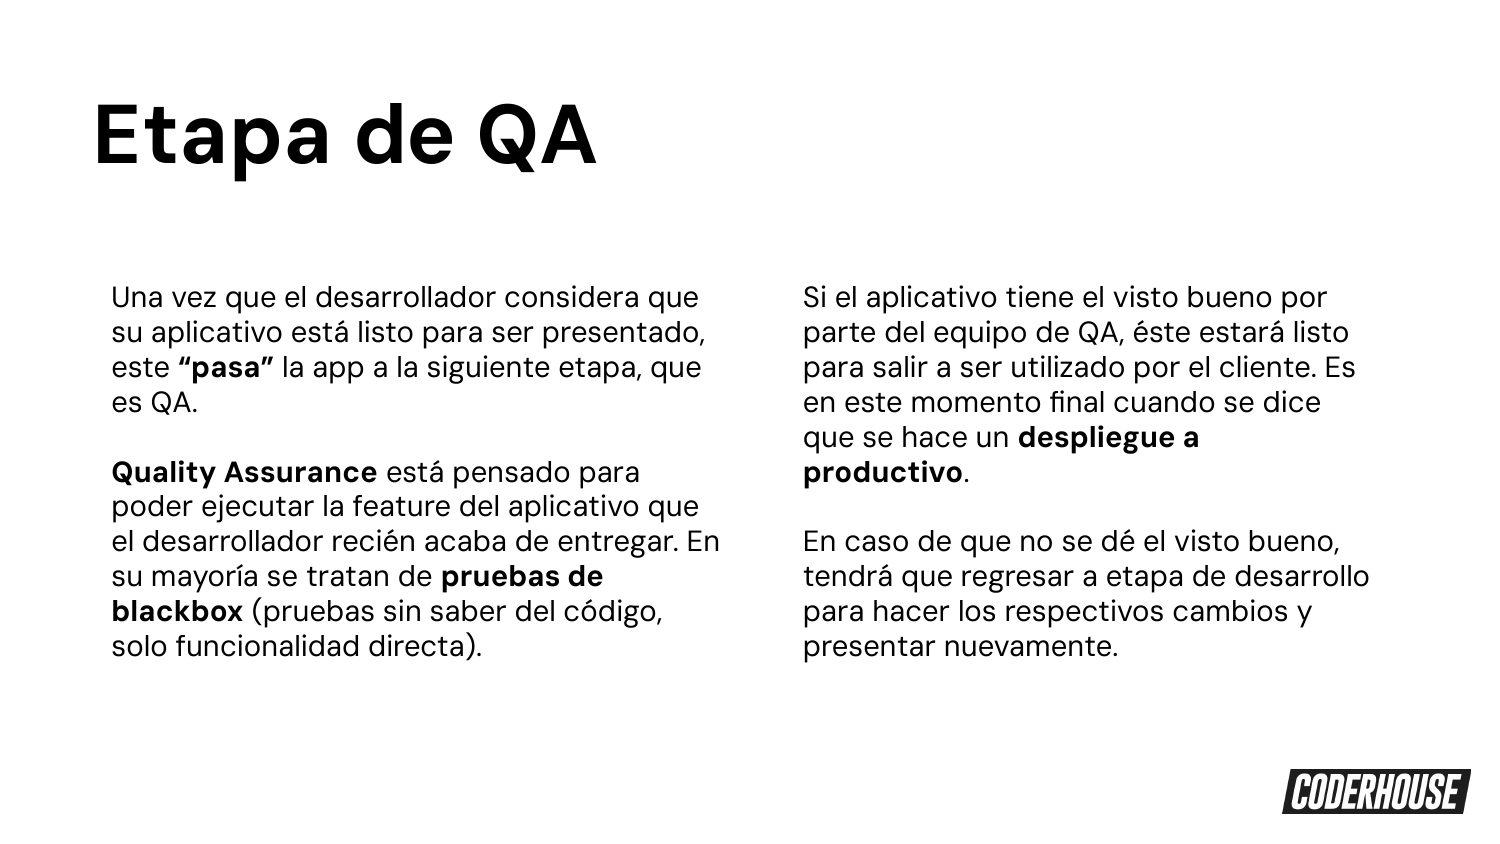

Etapa de QA
Una vez que el desarrollador considera que su aplicativo está listo para ser presentado, este “pasa” la app a la siguiente etapa, que es QA.

Quality Assurance está pensado para poder ejecutar la feature del aplicativo que el desarrollador recién acaba de entregar. En su mayoría se tratan de pruebas de blackbox (pruebas sin saber del código, solo funcionalidad directa).
Si el aplicativo tiene el visto bueno por parte del equipo de QA, éste estará listo para salir a ser utilizado por el cliente. Es en este momento final cuando se dice que se hace un despliegue a productivo.

En caso de que no se dé el visto bueno, tendrá que regresar a etapa de desarrollo para hacer los respectivos cambios y presentar nuevamente.